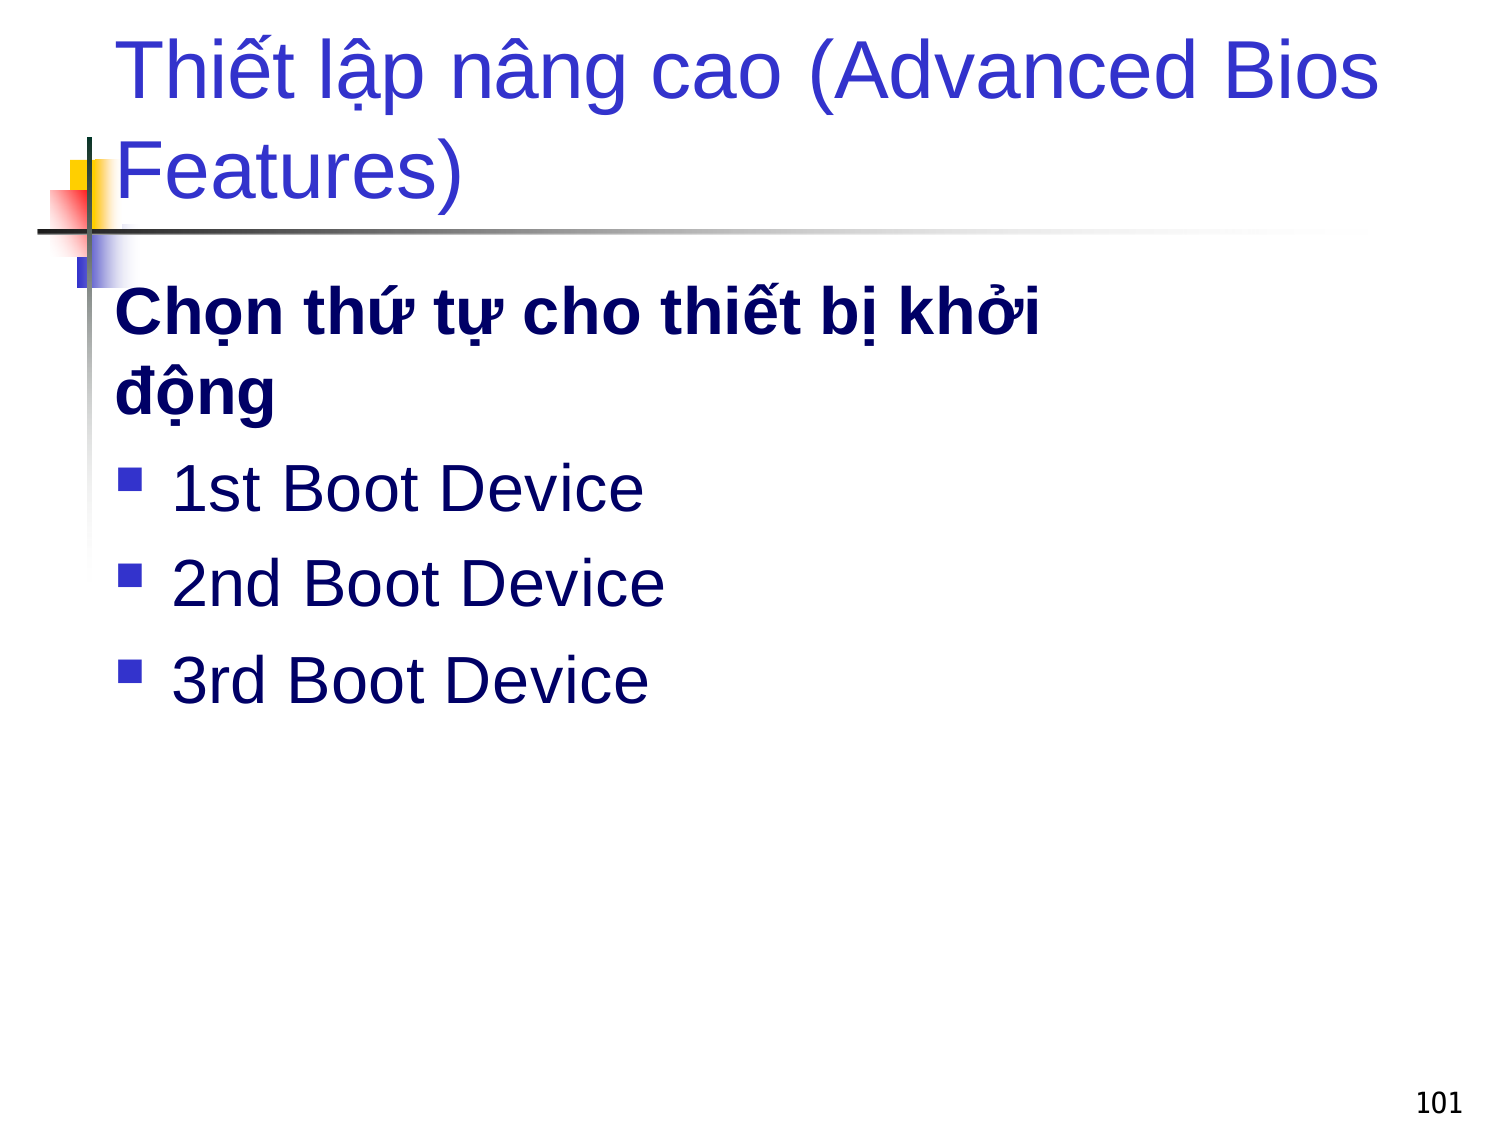

# Thiết lập nâng cao (Advanced Bios  Features)
Chọn thứ tự cho thiết bị khởi động
1st Boot Device
2nd Boot Device
3rd Boot Device
101